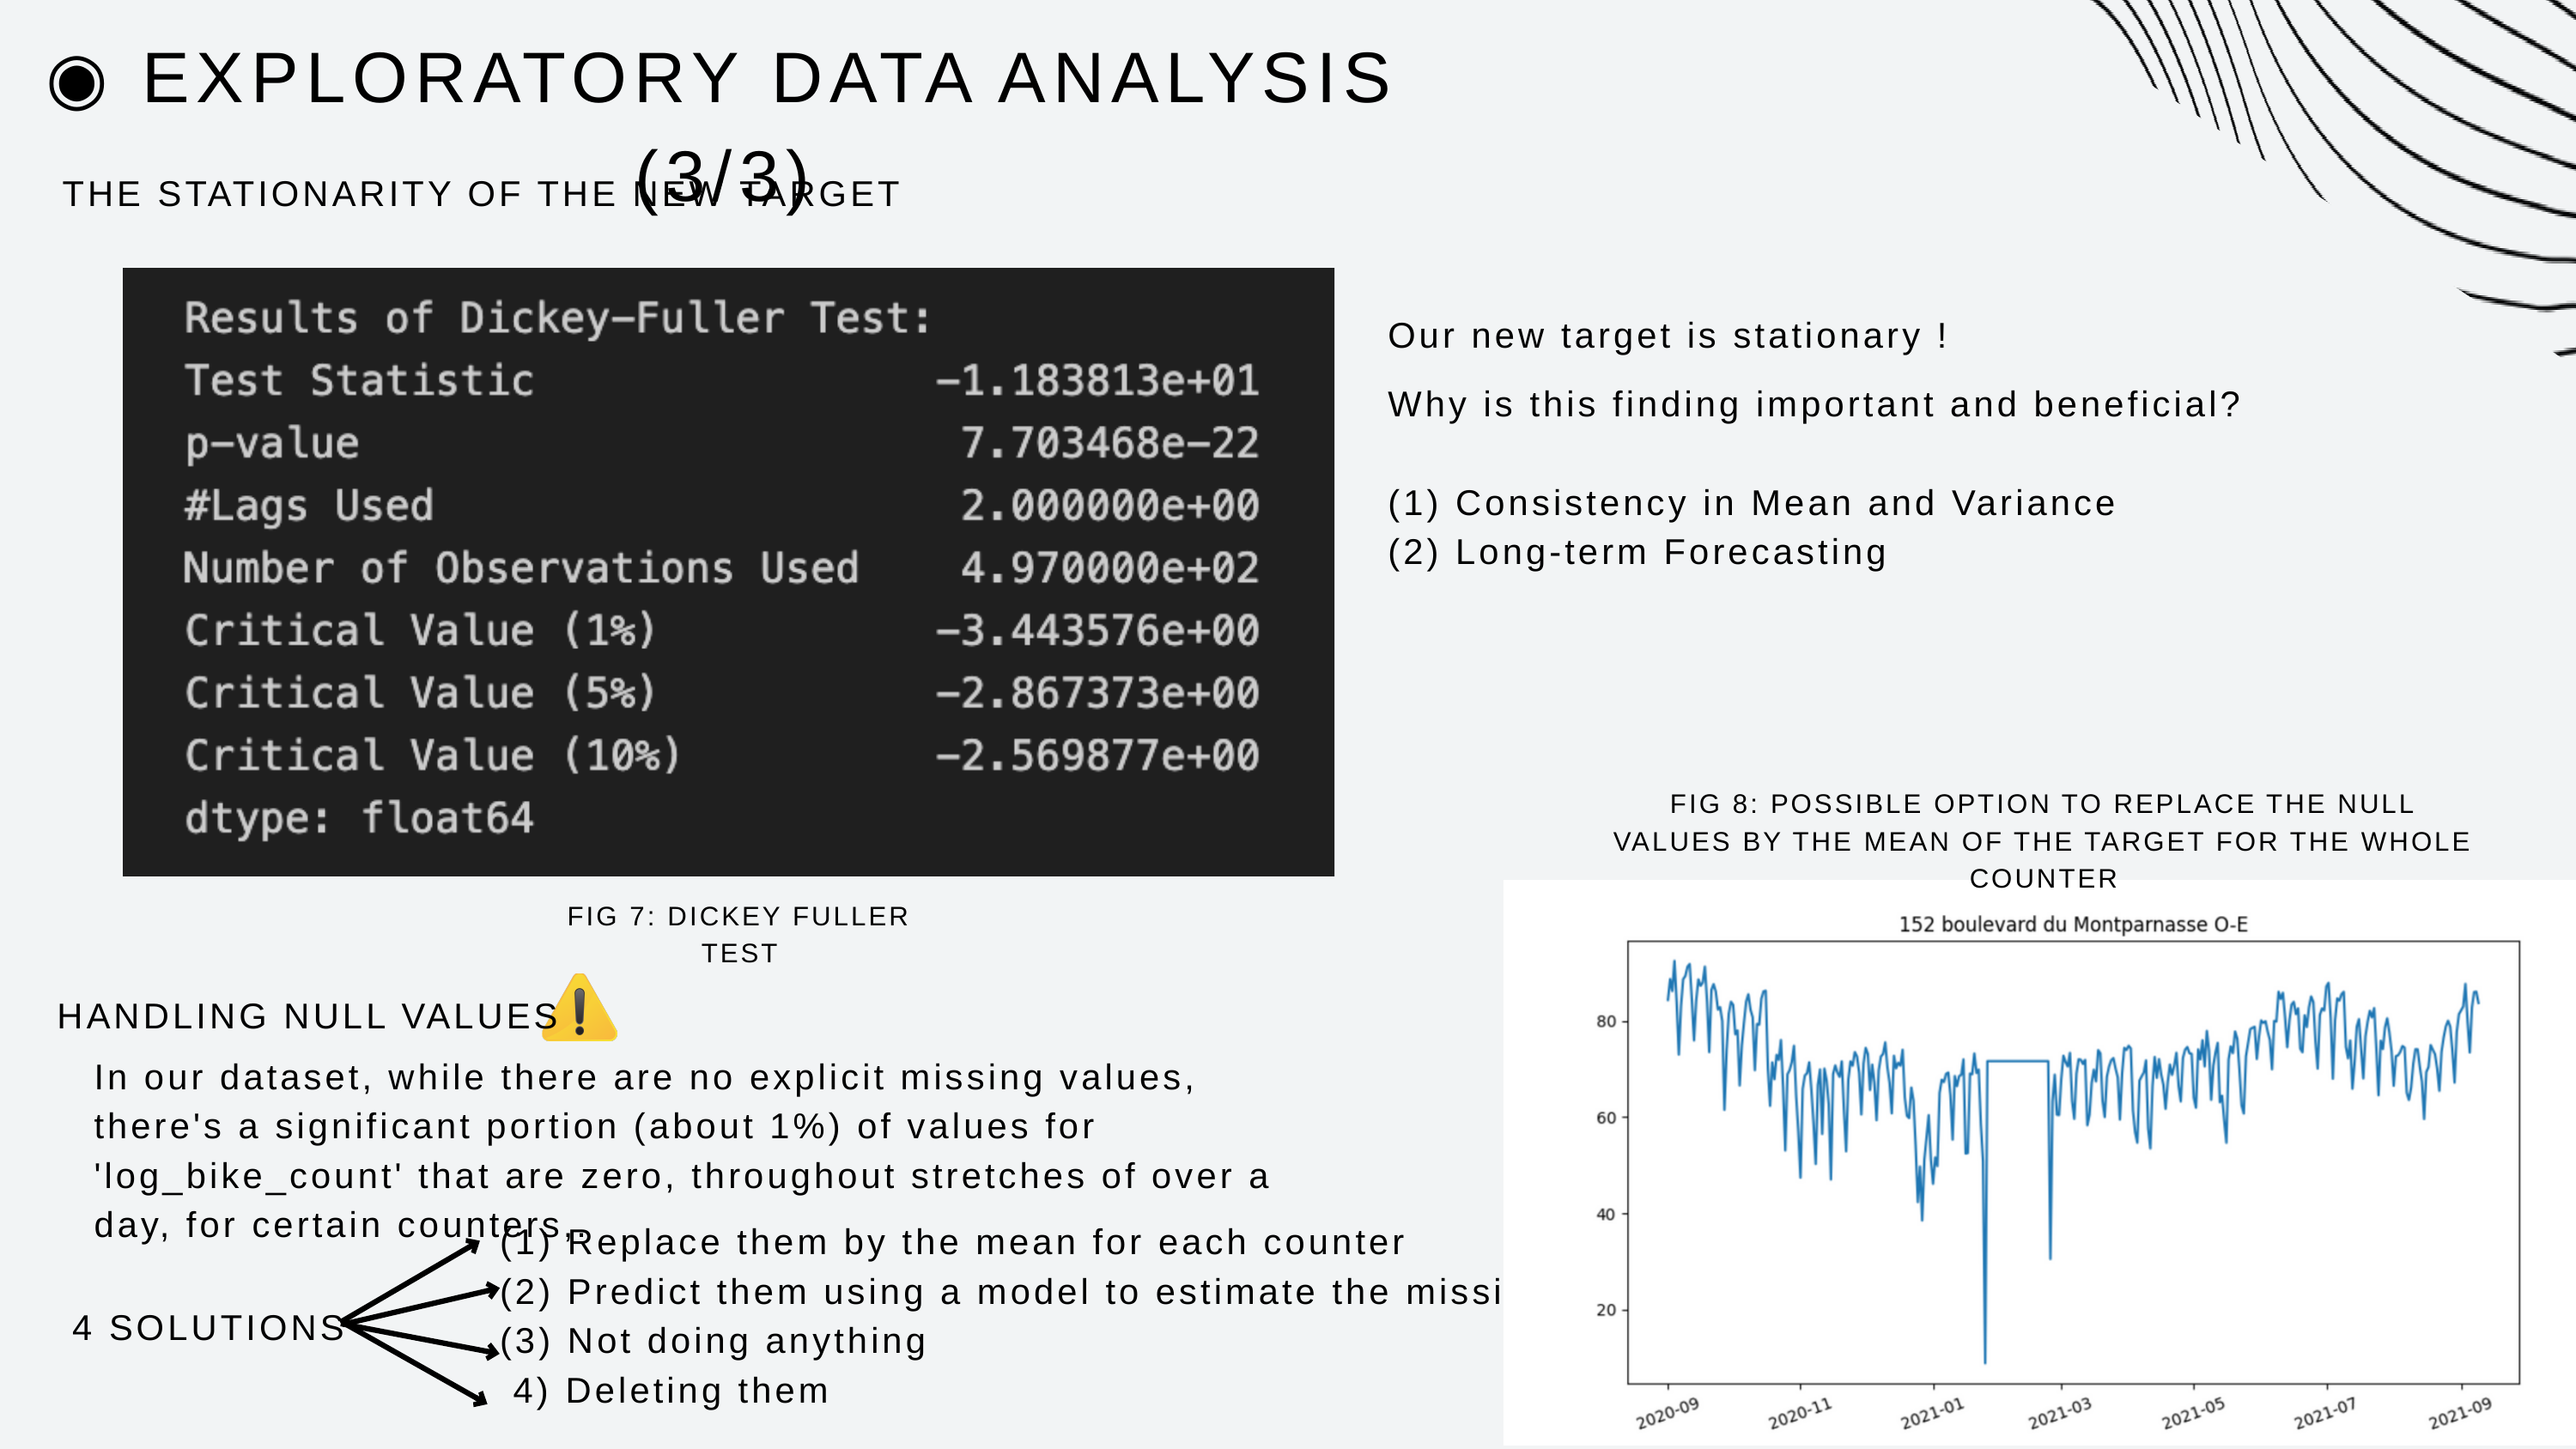

◉ EXPLORATORY DATA ANALYSIS (3/3)
THE STATIONARITY OF THE NEW TARGET

Our new target is stationary !
Why is this finding important and beneficial?

(1) Consistency in Mean and Variance
(2) Long-term Forecasting
FIG 8: POSSIBLE OPTION TO REPLACE THE NULL VALUES BY THE MEAN OF THE TARGET FOR THE WHOLE COUNTER

FIG 7: DICKEY FULLER TEST

HANDLING NULL VALUES
In our dataset, while there are no explicit missing values, there's a significant portion (about 1%) of values for 'log_bike_count' that are zero, throughout stretches of over a day, for certain counters,.
(1) Replace them by the mean for each counter
(2) Predict them using a model to estimate the missing values
(3) Not doing anything
 4) Deleting them

4 SOLUTIONS